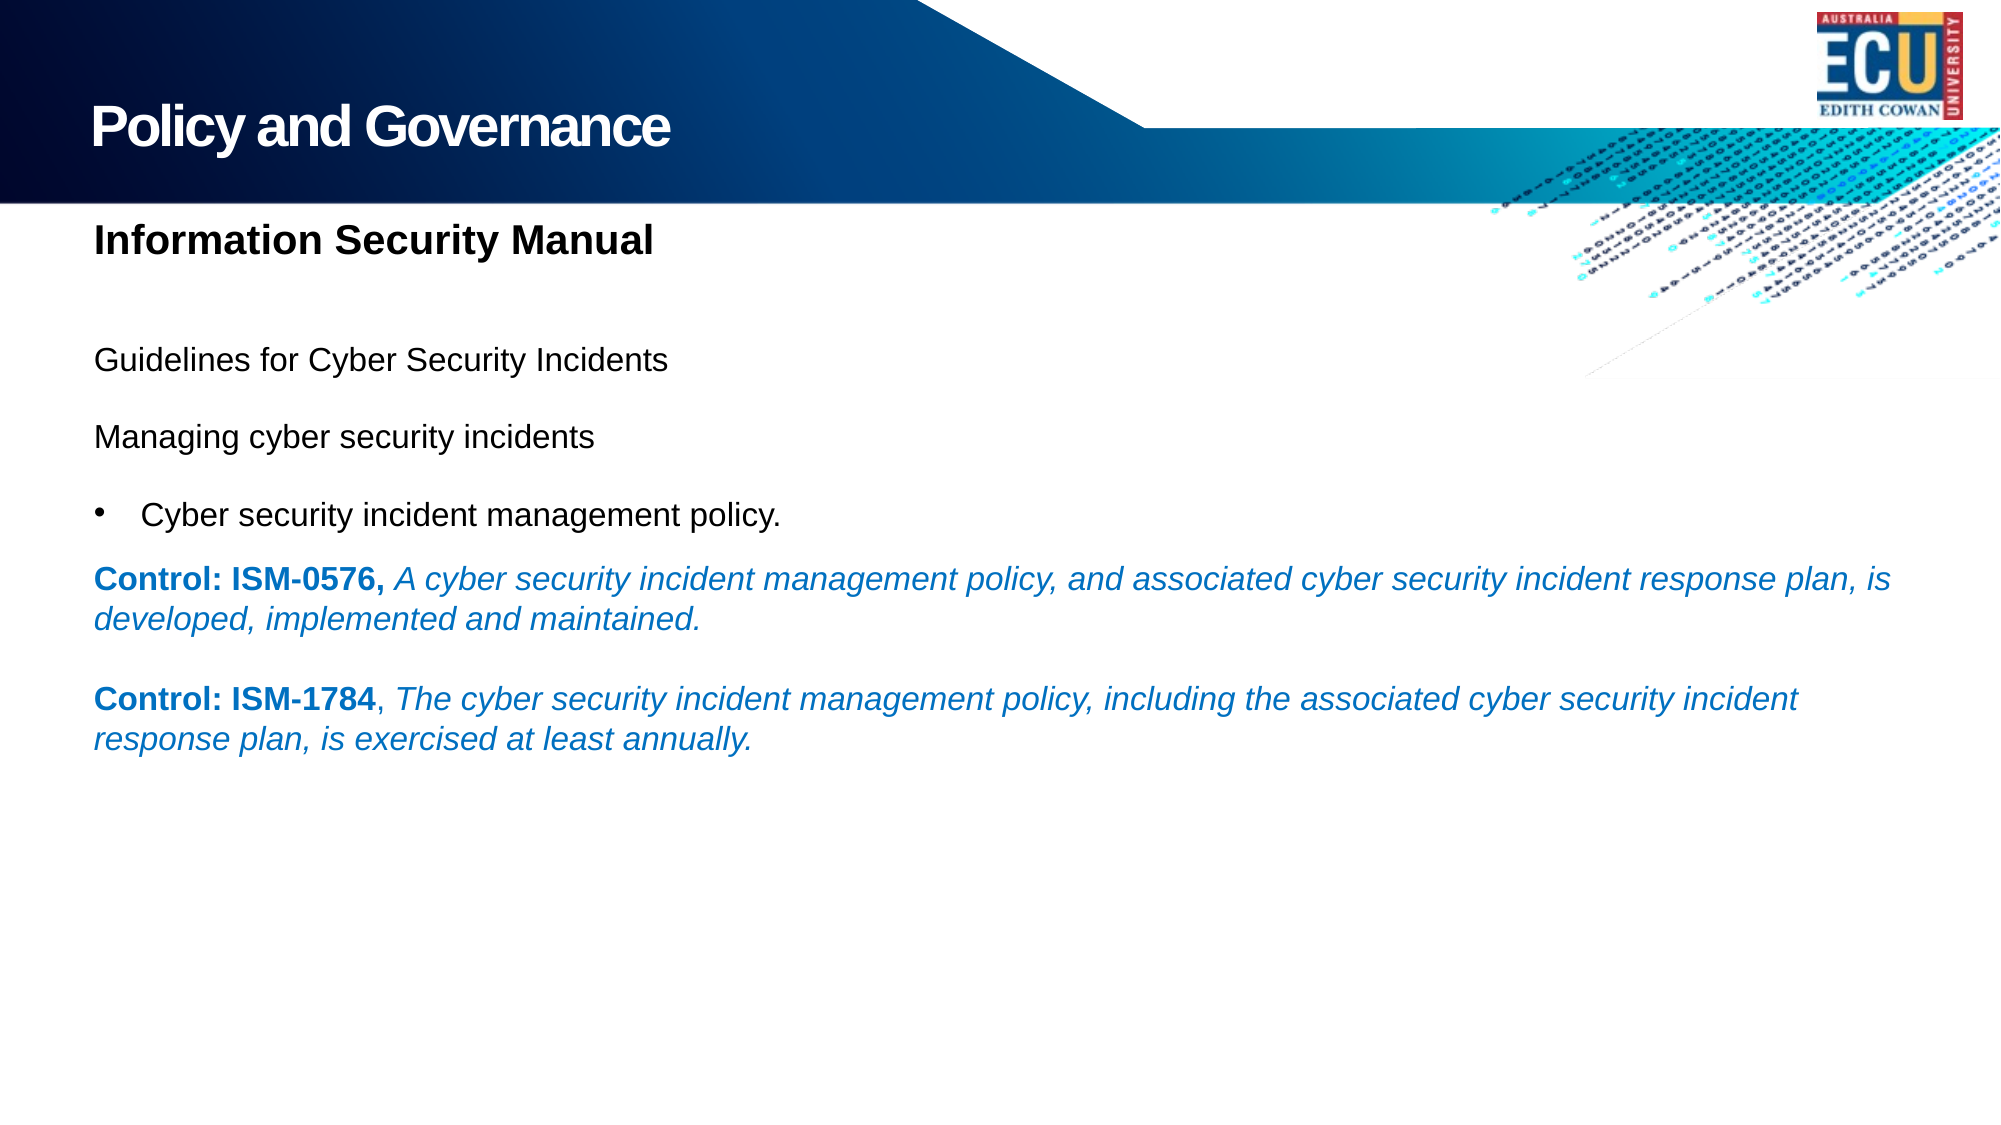

# Policy and Governance
Information Security Manual

Guidelines for Cyber Security Incidents
Managing cyber security incidents
Cyber security incident management policy.
Control: ISM-0576, A cyber security incident management policy, and associated cyber security incident response plan, is developed, implemented and maintained.

Control: ISM-1784, The cyber security incident management policy, including the associated cyber security incident response plan, is exercised at least annually.